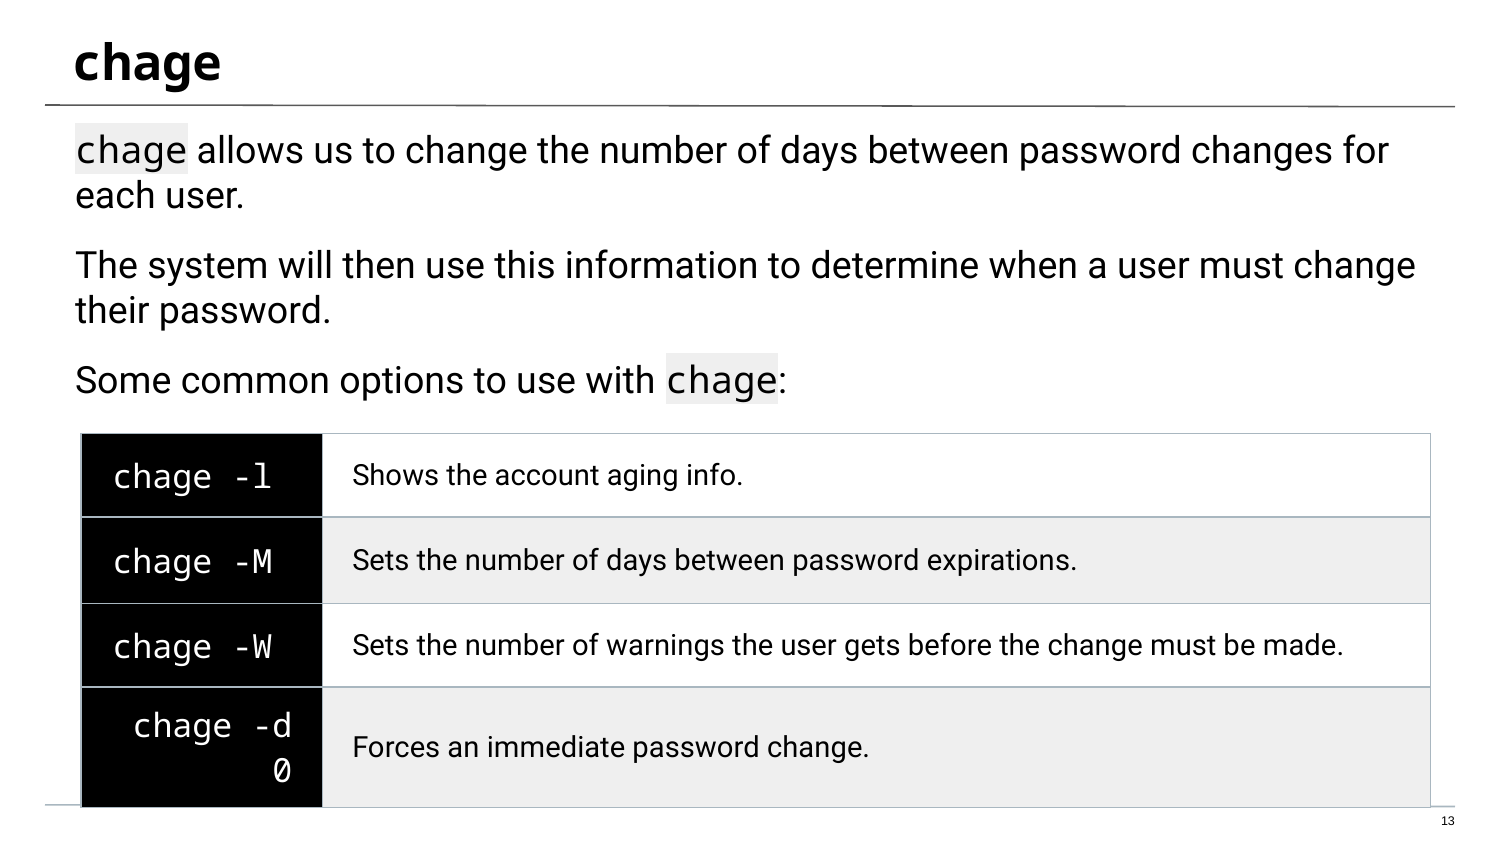

# chage
chage allows us to change the number of days between password changes for each user.
The system will then use this information to determine when a user must change their password.
Some common options to use with chage:
| chage -l | Shows the account aging info. |
| --- | --- |
| chage -M | Sets the number of days between password expirations. |
| chage -W | Sets the number of warnings the user gets before the change must be made. |
| chage -d 0 | Forces an immediate password change. |

13